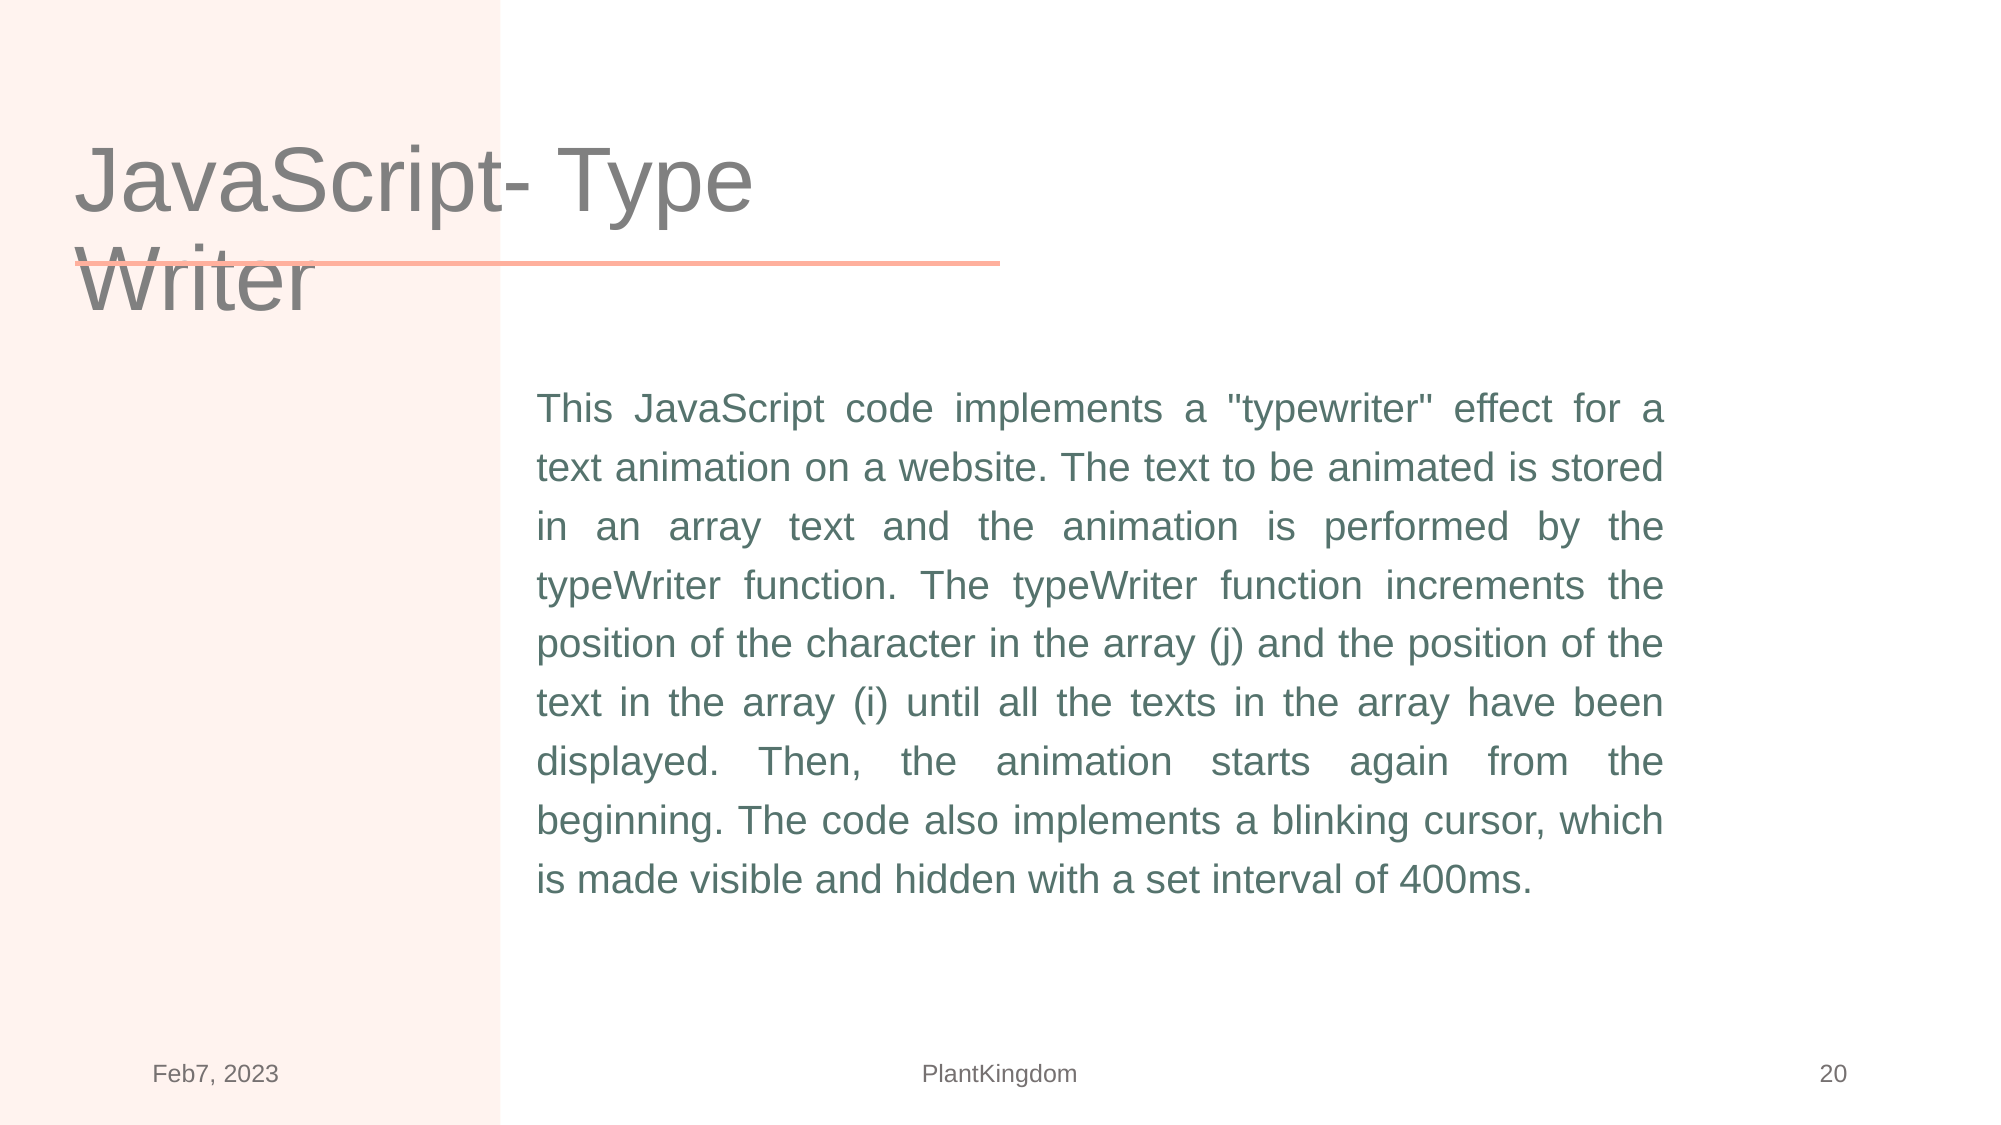

# JavaScript- Type Writer
This JavaScript code implements a "typewriter" effect for a text animation on a website. The text to be animated is stored in an array text and the animation is performed by the typeWriter function. The typeWriter function increments the position of the character in the array (j) and the position of the text in the array (i) until all the texts in the array have been displayed. Then, the animation starts again from the beginning. The code also implements a blinking cursor, which is made visible and hidden with a set interval of 400ms.
Feb7, 2023
PlantKingdom
20